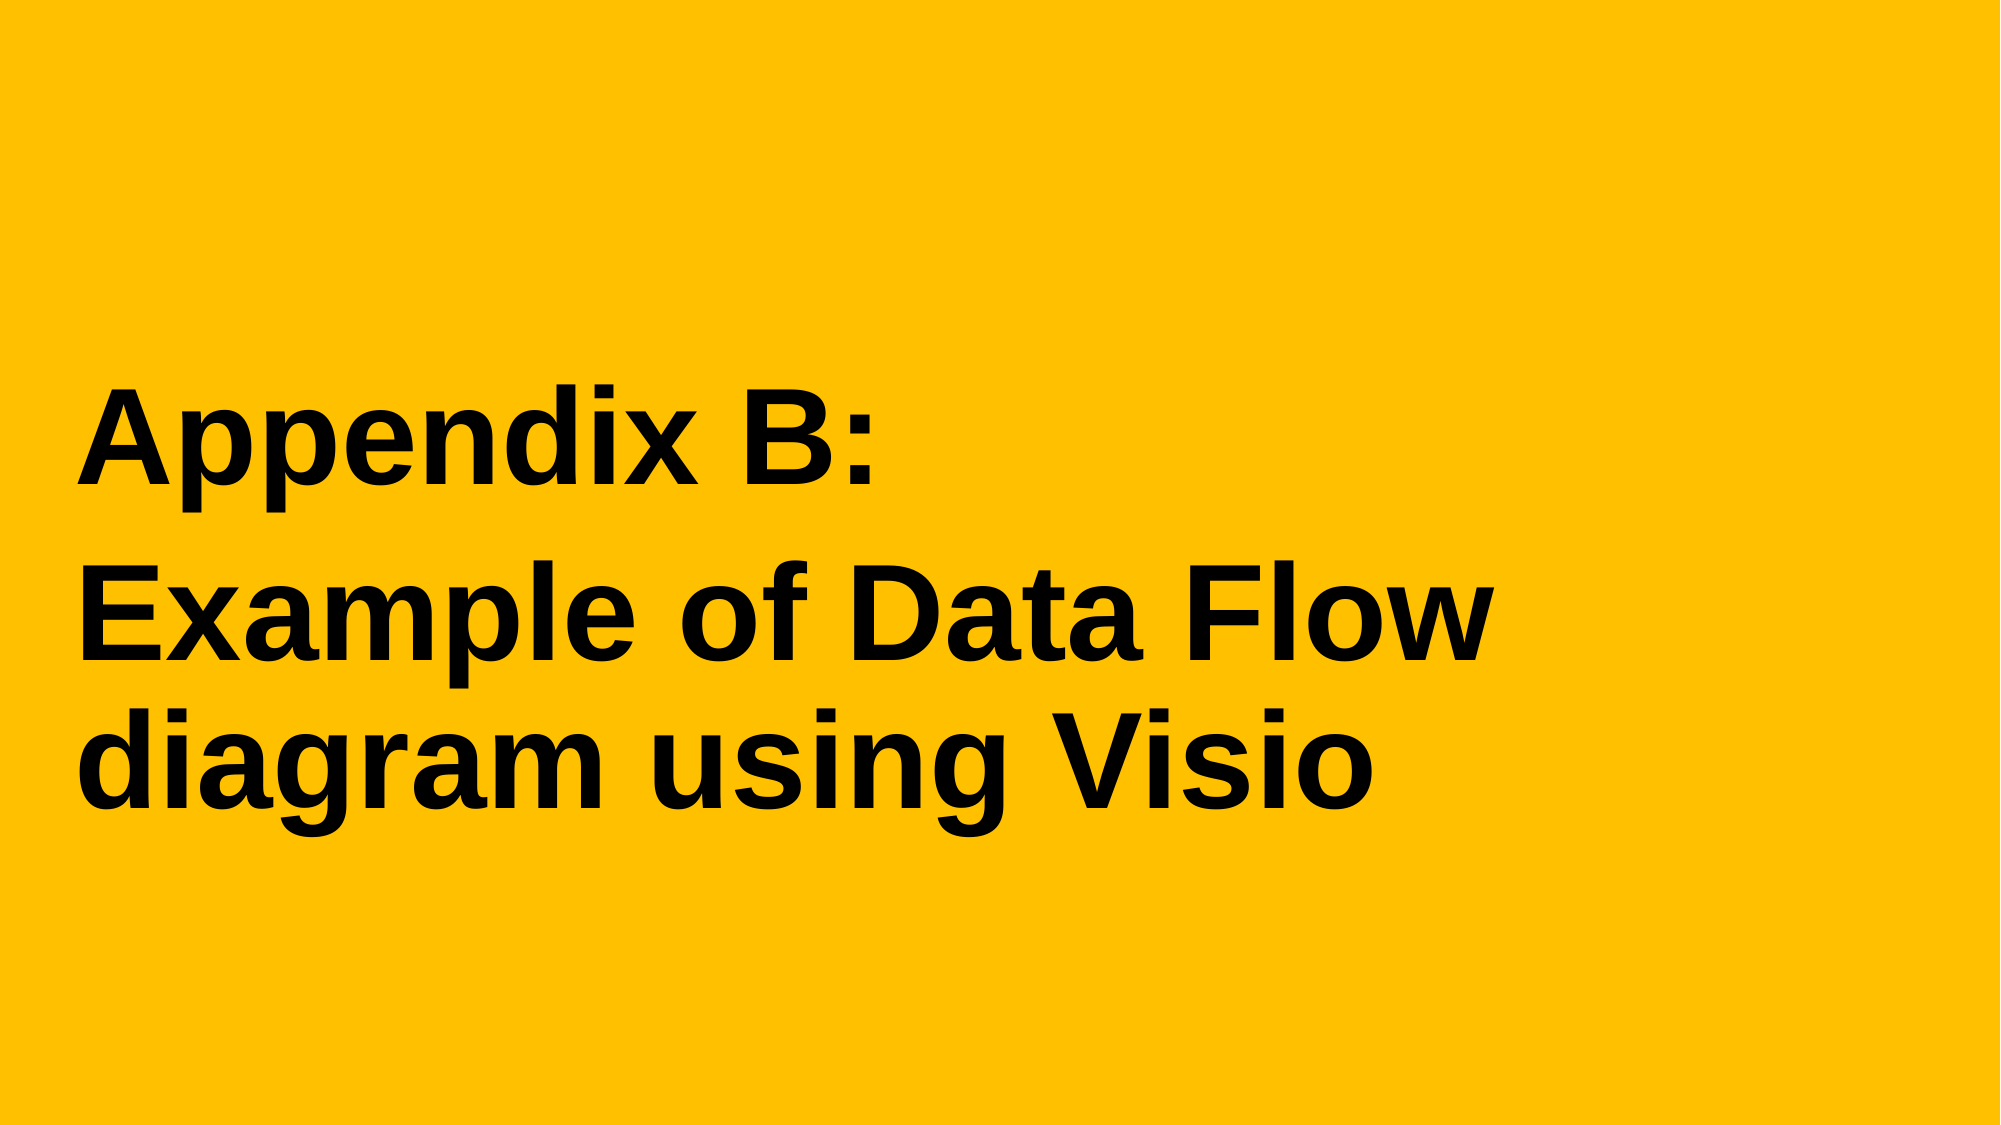

Appendix B:
Example of Data Flow diagram using Visio